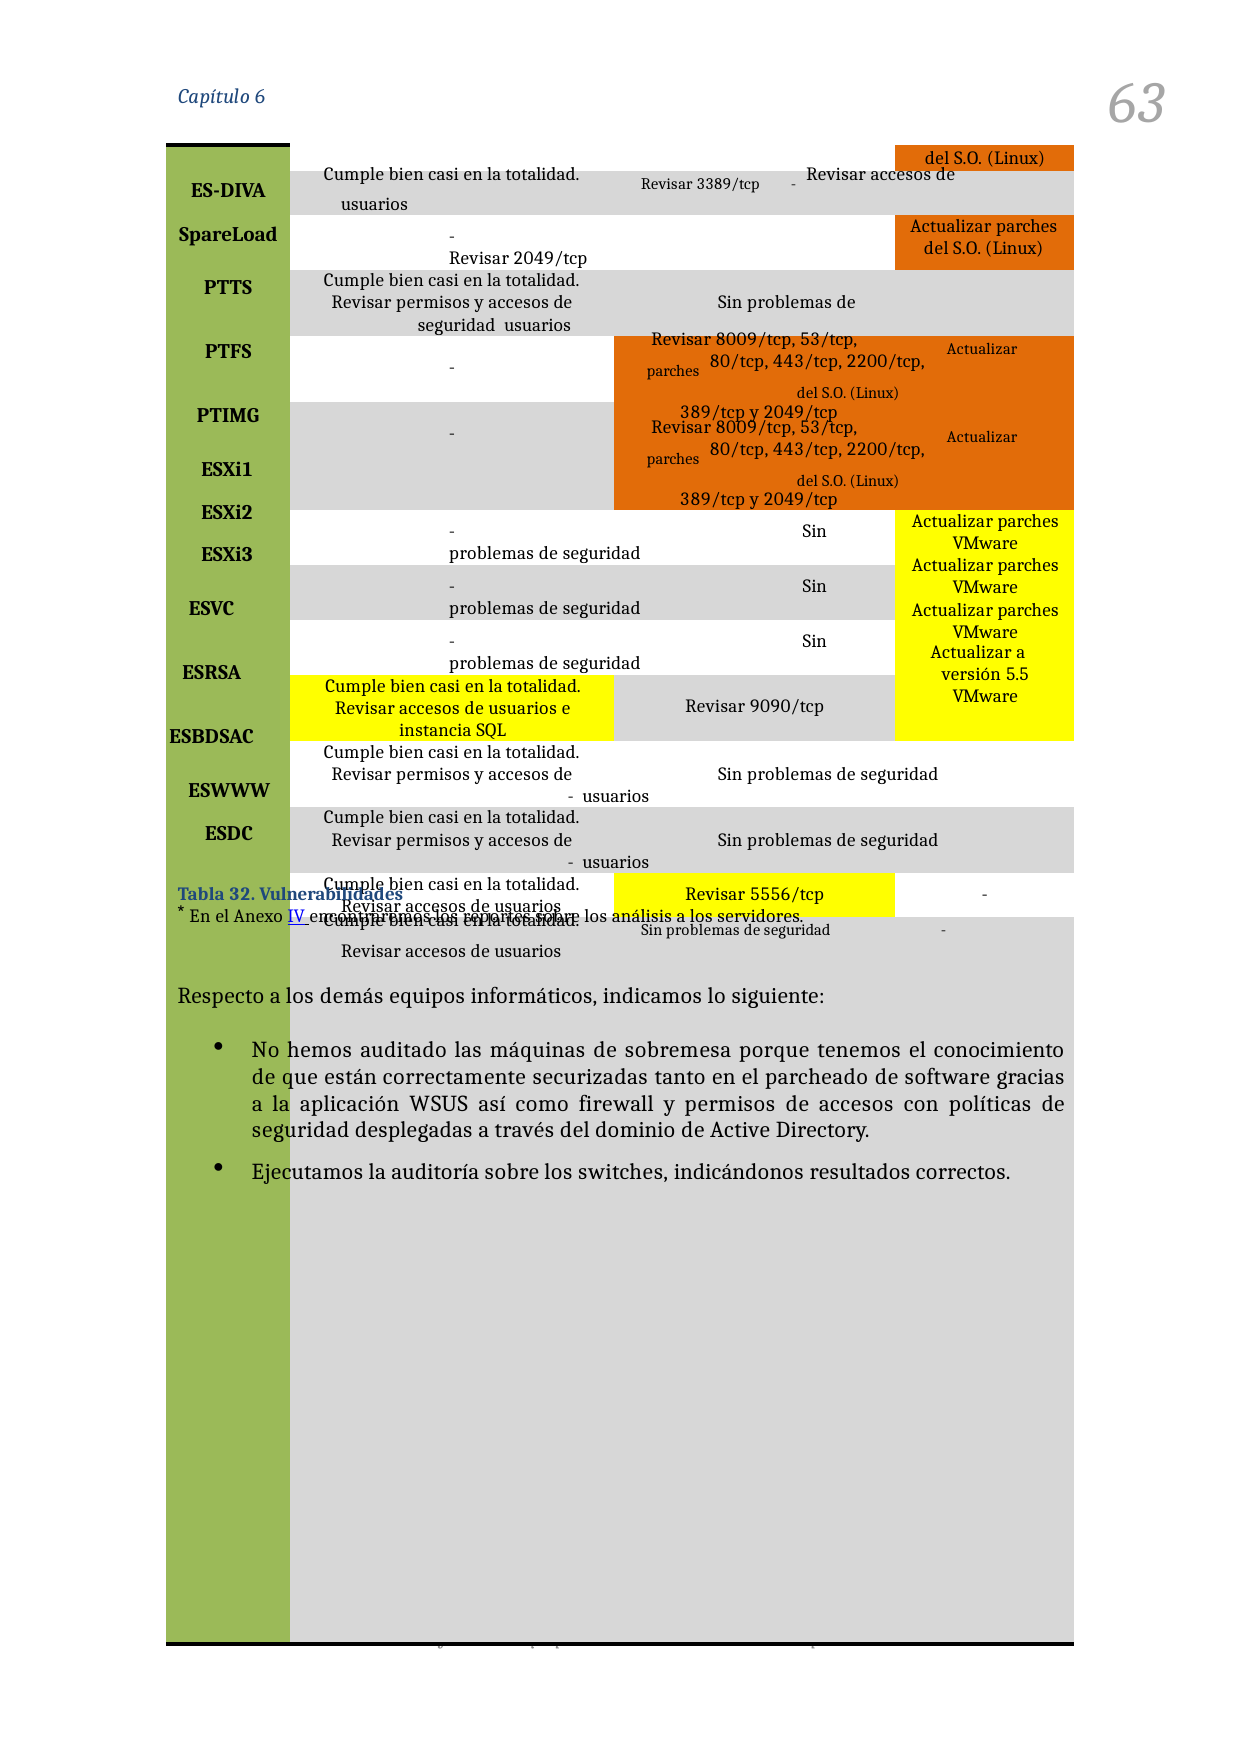

63
Capítulo 6
| ES-DIVA SpareLoad PTTS PTFS PTIMG ESXi1 ESXi2 ESXi3 ESVC ESRSA ESBDSAC ESWWW ESDC |  |  | del S.O. (Linux) |
| --- | --- | --- | --- |
|  | Cumple bien casi en la totalidad. Revisar 3389/tcp - Revisar accesos de usuarios |  |  |
|  | - Revisar 2049/tcp |  | Actualizar parches del S.O. (Linux) |
|  | Cumple bien casi en la totalidad. Revisar permisos y accesos de Sin problemas de seguridad usuarios |  |  |
|  | - | Revisar 8009/tcp, 53/tcp, Actualizar parches 80/tcp, 443/tcp, 2200/tcp, del S.O. (Linux) 389/tcp y 2049/tcp Revisar 8009/tcp, 53/tcp, Actualizar parches 80/tcp, 443/tcp, 2200/tcp, del S.O. (Linux) 389/tcp y 2049/tcp |  |
|  | - |  |  |
|  | - Sin problemas de seguridad |  | Actualizar parches VMware Actualizar parches VMware Actualizar parches VMware Actualizar a versión 5.5 VMware |
|  | - Sin problemas de seguridad |  |  |
|  | - Sin problemas de seguridad |  |  |
|  | Cumple bien casi en la totalidad. Revisar accesos de usuarios e instancia SQL | Revisar 9090/tcp |  |
|  | Cumple bien casi en la totalidad. Revisar permisos y accesos de Sin problemas de seguridad - usuarios |  |  |
|  | Cumple bien casi en la totalidad. Revisar permisos y accesos de Sin problemas de seguridad - usuarios |  |  |
|  | Cumple bien casi en la totalidad. Revisar accesos de usuarios | Revisar 5556/tcp | - |
|  | Cumple bien casi en la totalidad. Sin problemas de seguridad - Revisar accesos de usuarios |  |  |
Tabla 32. Vulnerabilidades
En el Anexo IV encontraremos los reportes sobre los análisis a los servidores.

Respecto a los demás equipos informáticos, indicamos lo siguiente:

No hemos auditado las máquinas de sobremesa porque tenemos el conocimiento de que están correctamente securizadas tanto en el parcheado de software gracias a la aplicación WSUS así como firewall y permisos de accesos con políticas de seguridad desplegadas a través del dominio de Active Directory.
Ejecutamos la auditoría sobre los switches, indicándonos resultados correctos.

Auditoría informática y aplicación a un caso en una empresa real